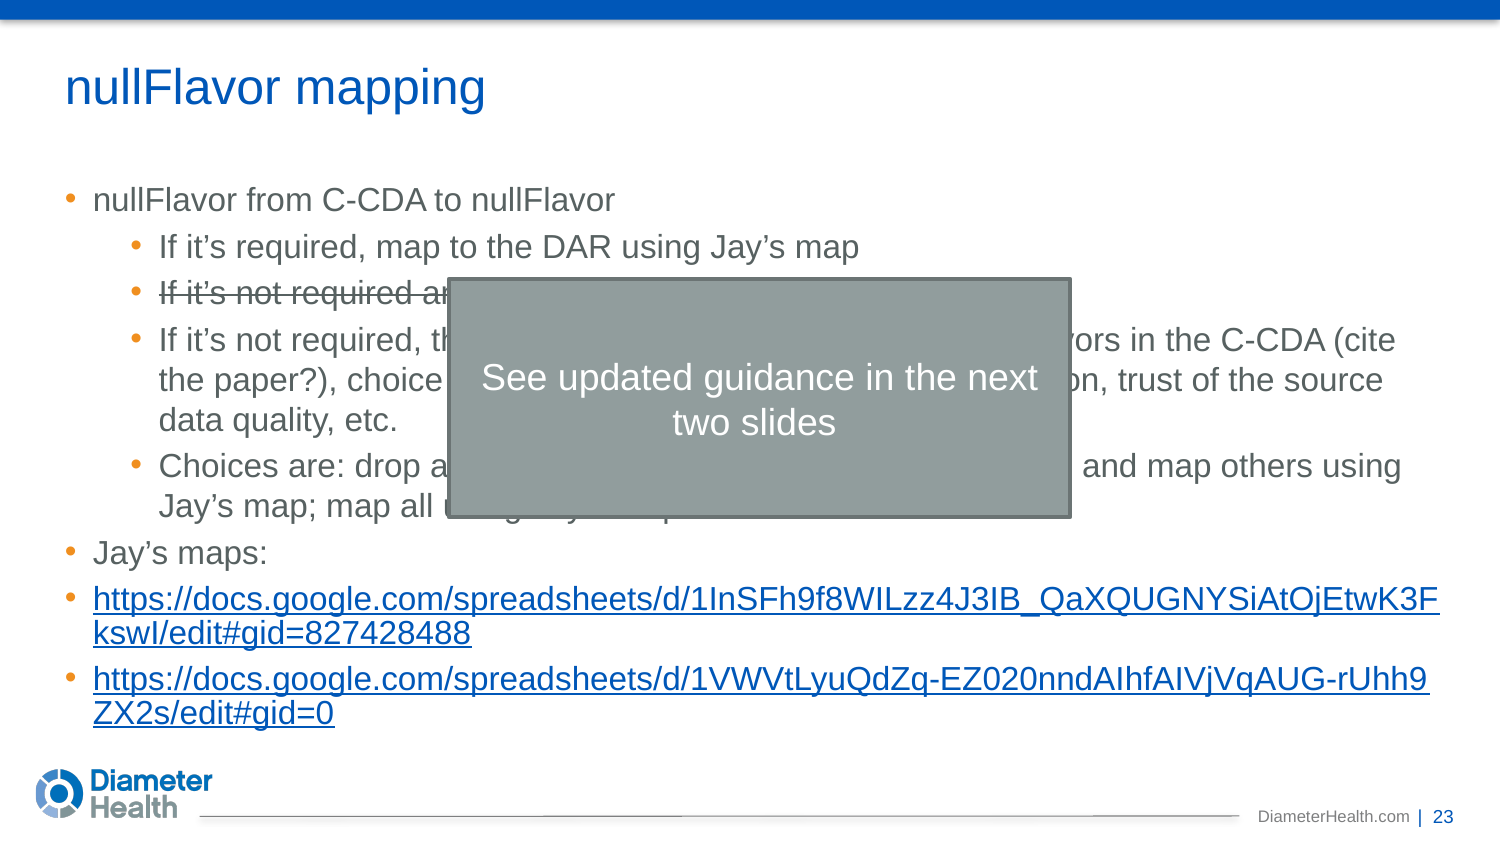

nullFlavor mapping

nullFlavor from C-CDA to nullFlavor
If it’s required, map to the DAR using Jay’s map
If it’s not required and the flavor is one of UNK, NI, NA, drop it
If it’s not required, there are options. A lot of misuse of nullFlavors in the C-CDA (cite the paper?), choice can be made based on your implementation, trust of the source data quality, etc.
Choices are: drop all; drop when they are one of UNK, NI, NA, and map others using Jay’s map; map all using Jay’s map
Jay’s maps:
https://docs.google.com/spreadsheets/d/1InSFh9f8WILzz4J3IB_QaXQUGNYSiAtOjEtwK3FkswI/edit#gid=827428488
https://docs.google.com/spreadsheets/d/1VWVtLyuQdZq-EZ020nndAIhfAIVjVqAUG-rUhh9ZX2s/edit#gid=0

See updated guidance in the next two slides